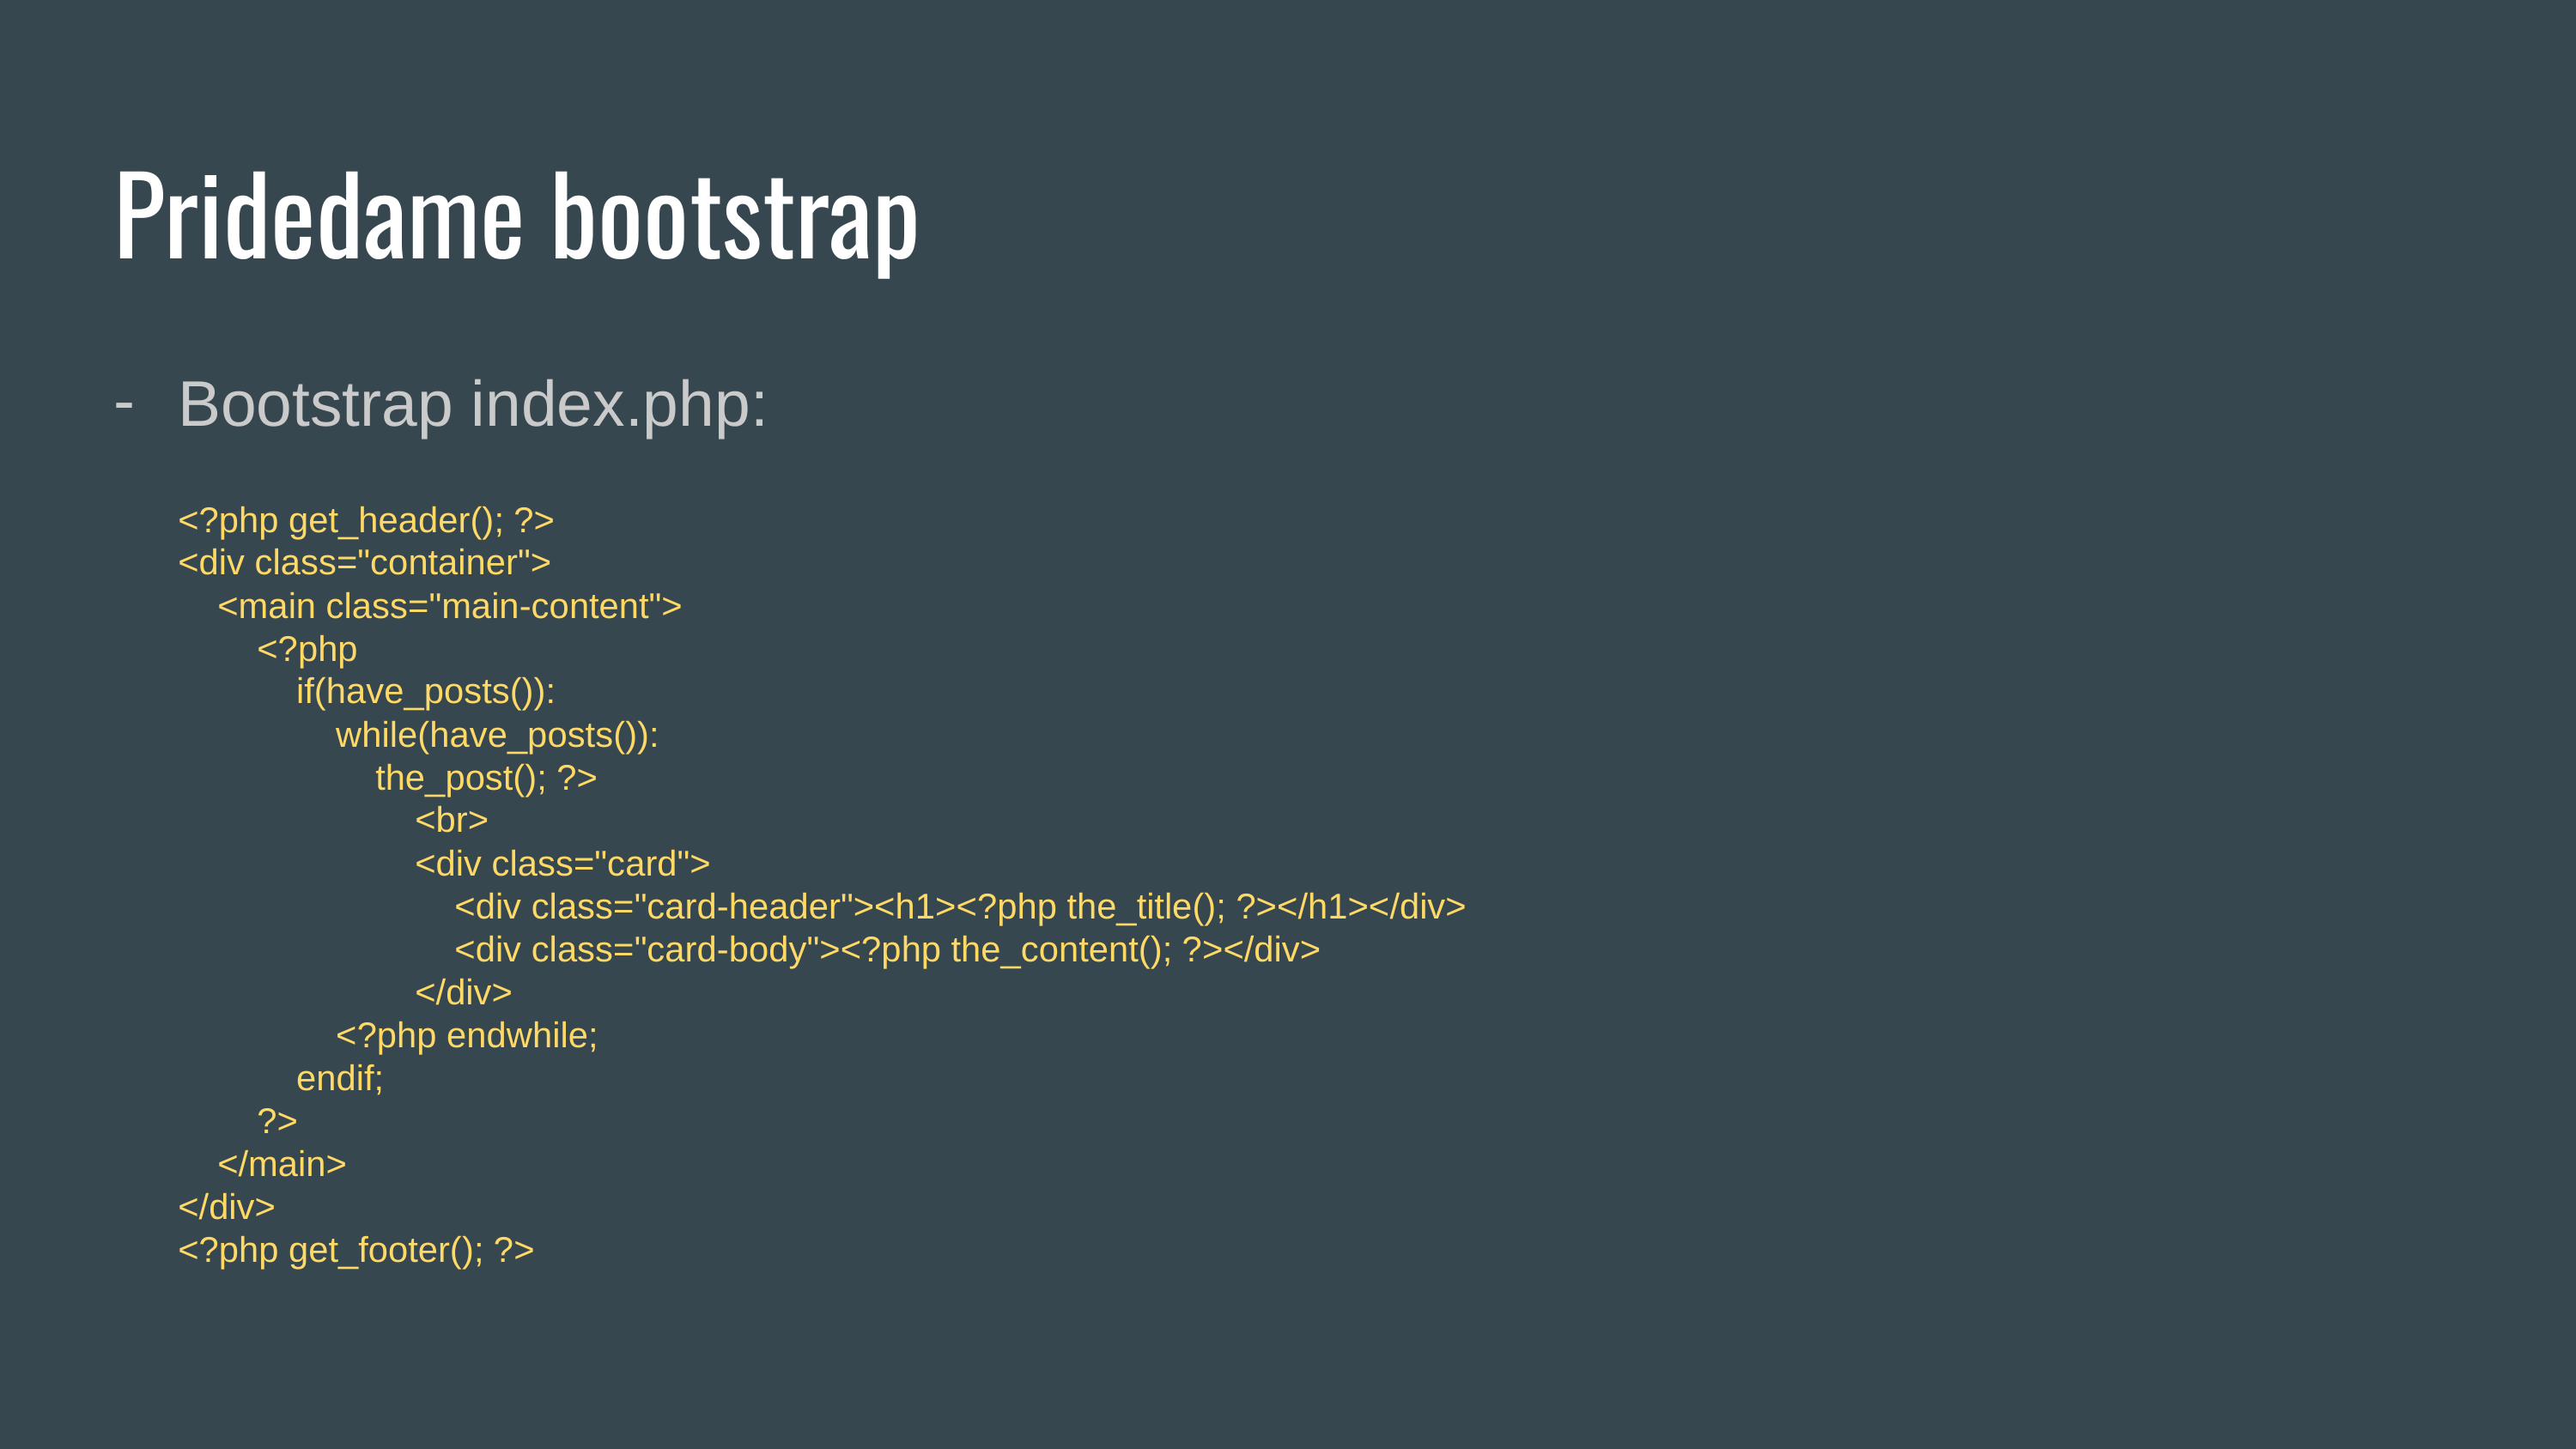

# Pridedame bootstrap
Bootstrap index.php:
<?php get_header(); ?>
<div class="container">
    <main class="main-content">
        <?php
            if(have_posts()):
                while(have_posts()):
                    the_post(); ?>
                        <br>
                        <div class="card">
                            <div class="card-header"><h1><?php the_title(); ?></h1></div>
                            <div class="card-body"><?php the_content(); ?></div>
                        </div>
                <?php endwhile;
            endif;
        ?>
    </main>
</div>
<?php get_footer(); ?>